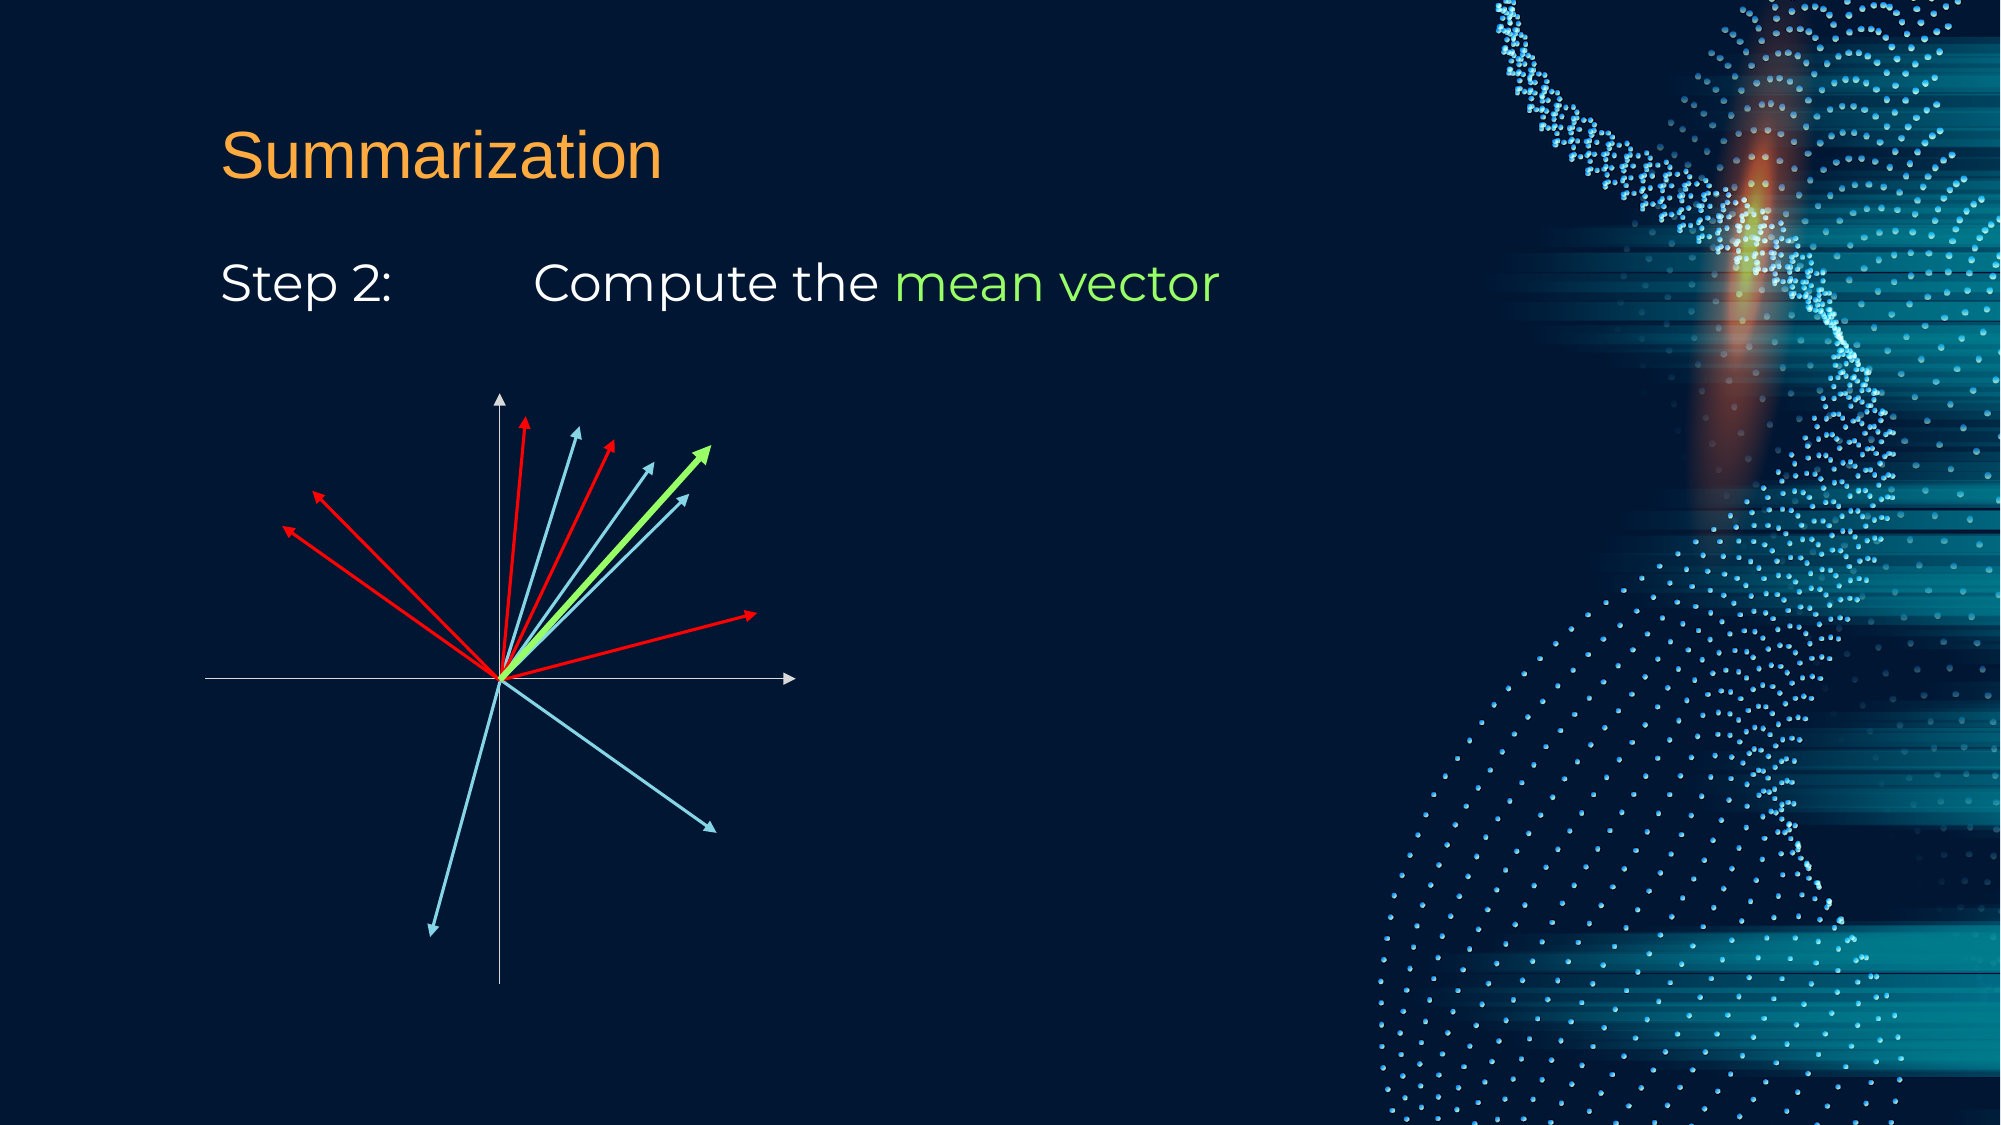

# Summarization
Step 2:	 Compute the mean vector